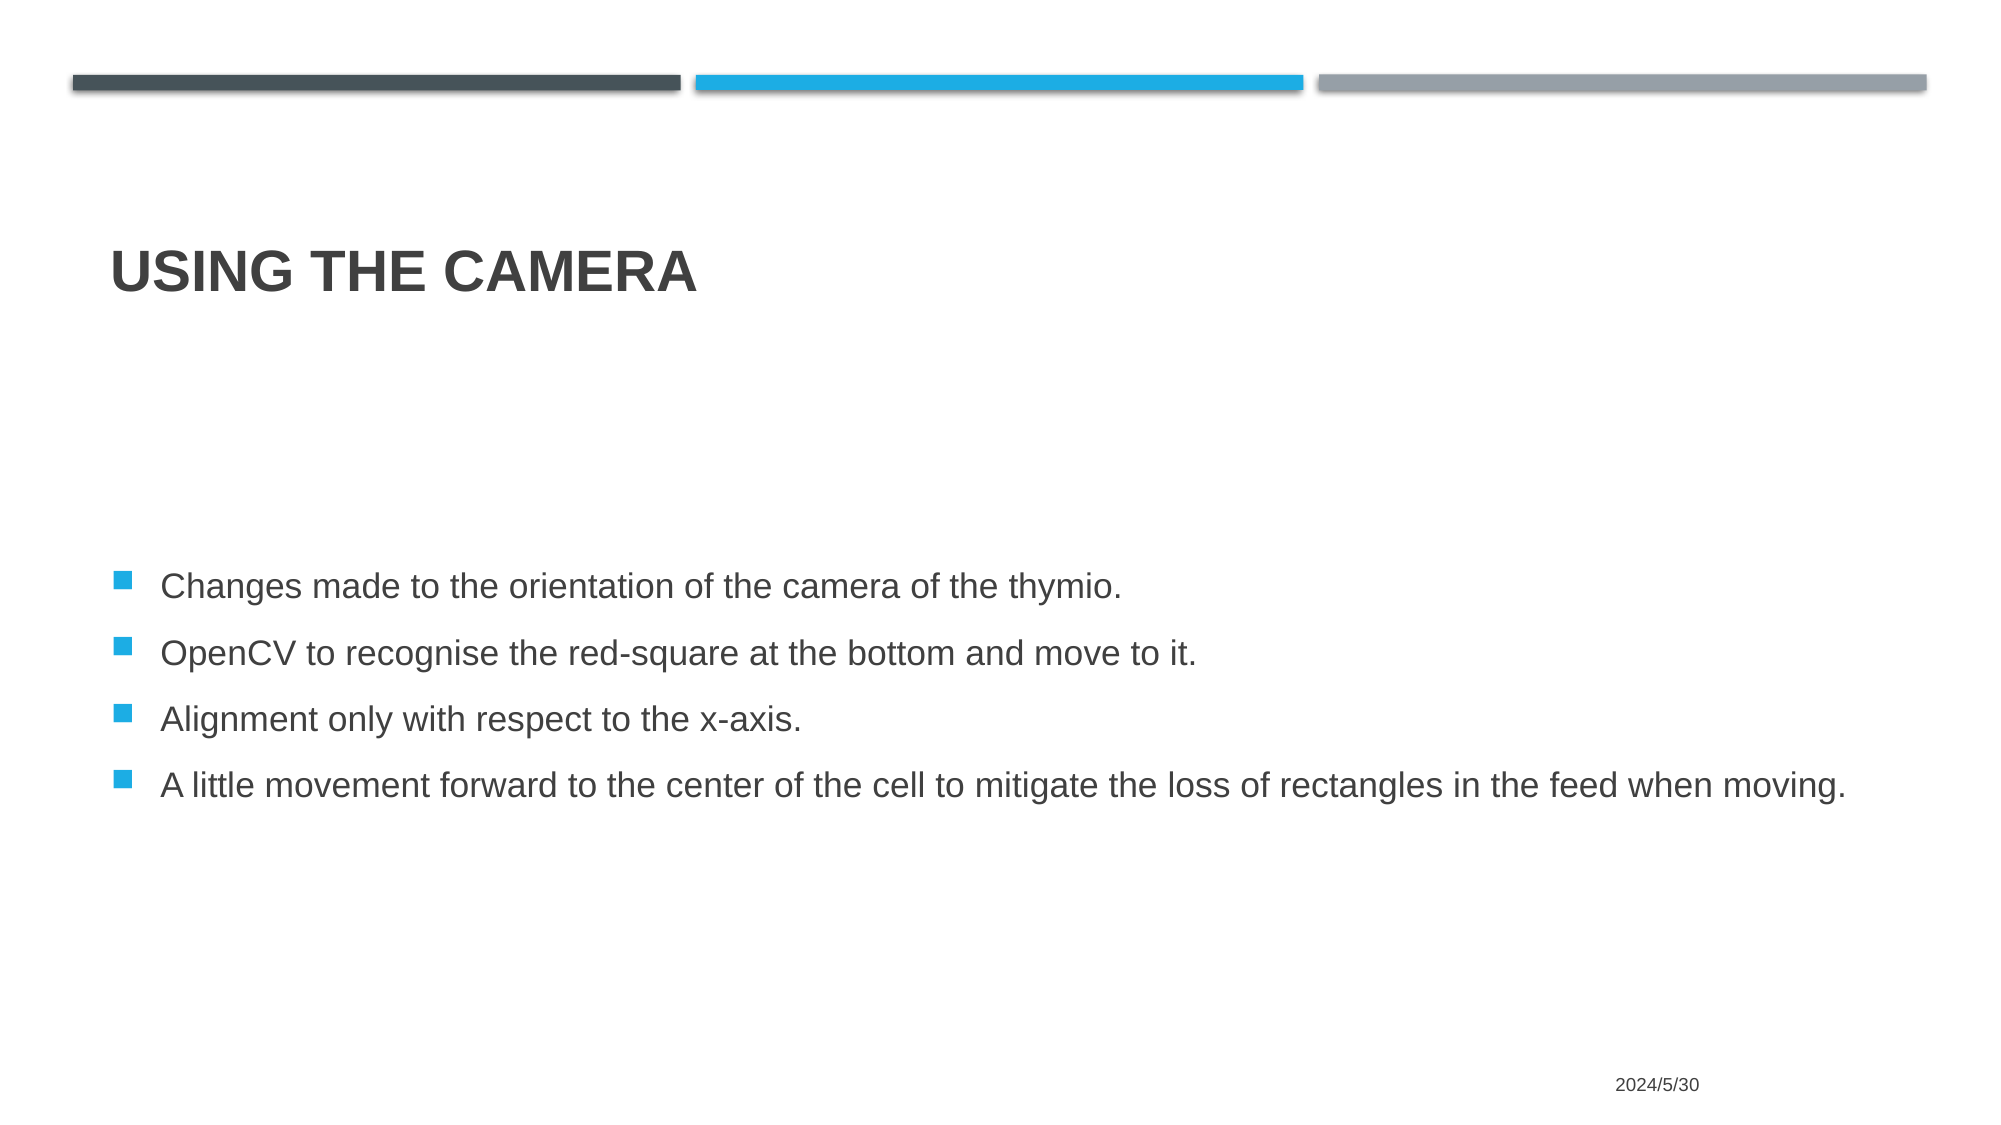

# Using the camera
Changes made to the orientation of the camera of the thymio.
OpenCV to recognise the red-square at the bottom and move to it.
Alignment only with respect to the x-axis.
A little movement forward to the center of the cell to mitigate the loss of rectangles in the feed when moving.
2024/5/30